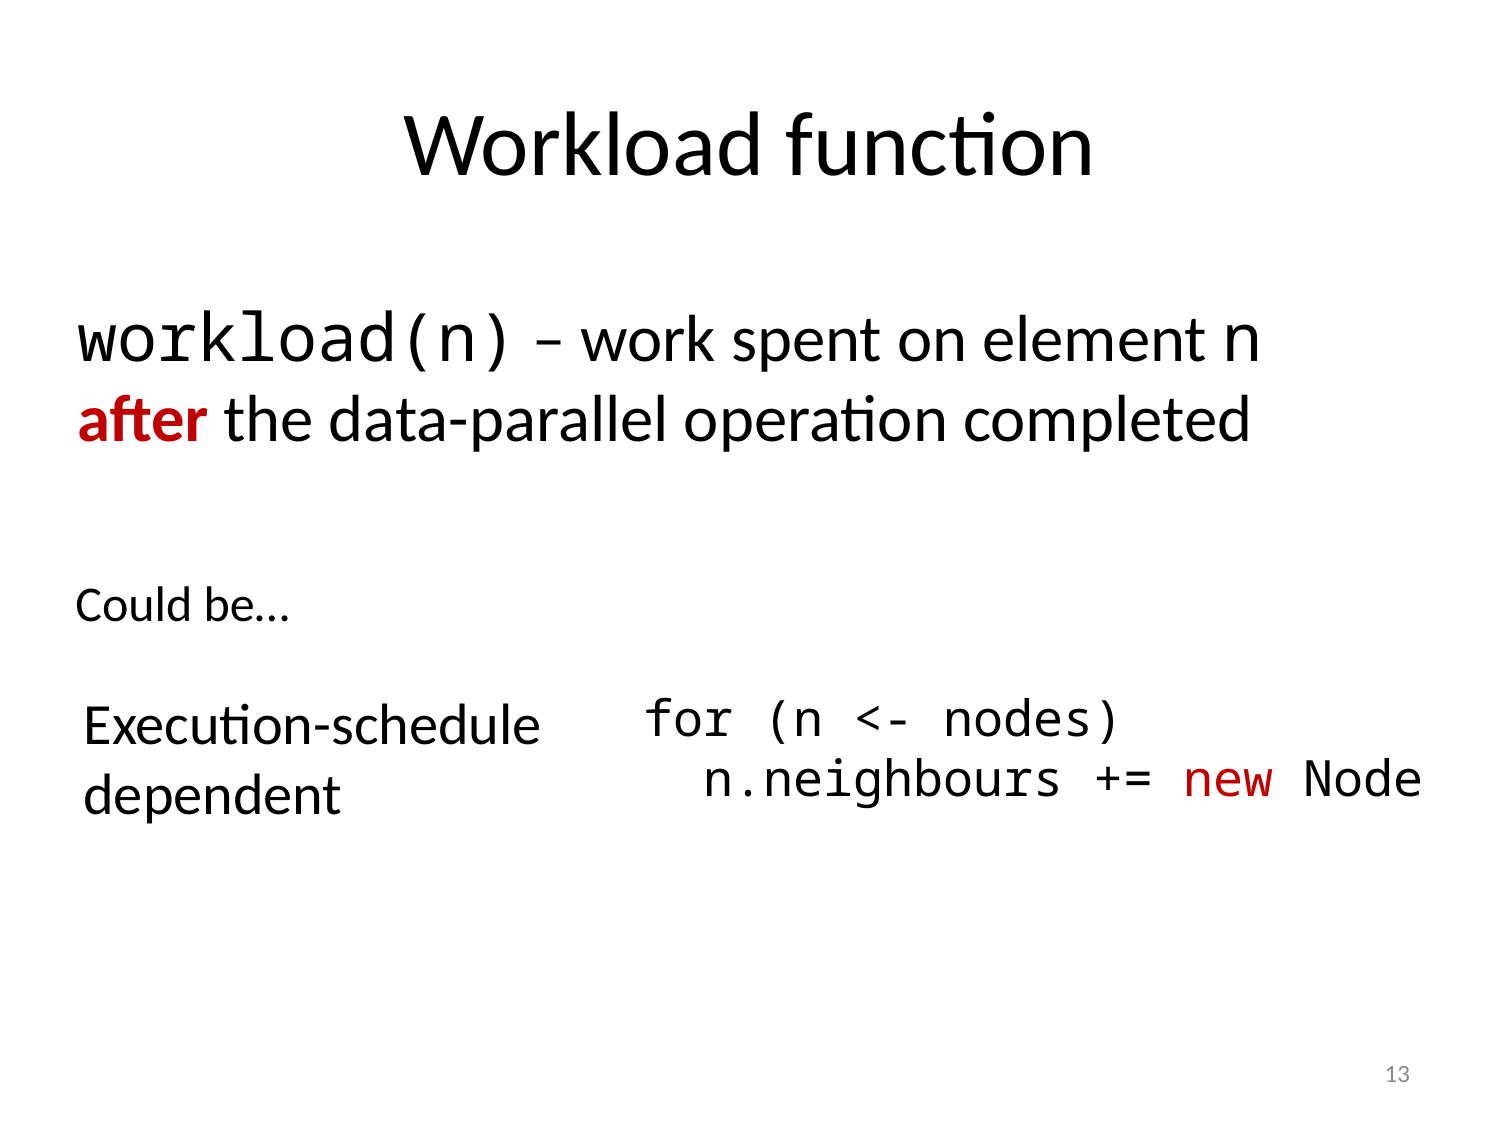

# Workload function
workload(n) – work spent on element n after the data-parallel operation completed
Could be…
Execution-schedule
dependent
for (n <- nodes)
  n.neighbours += new Node
13